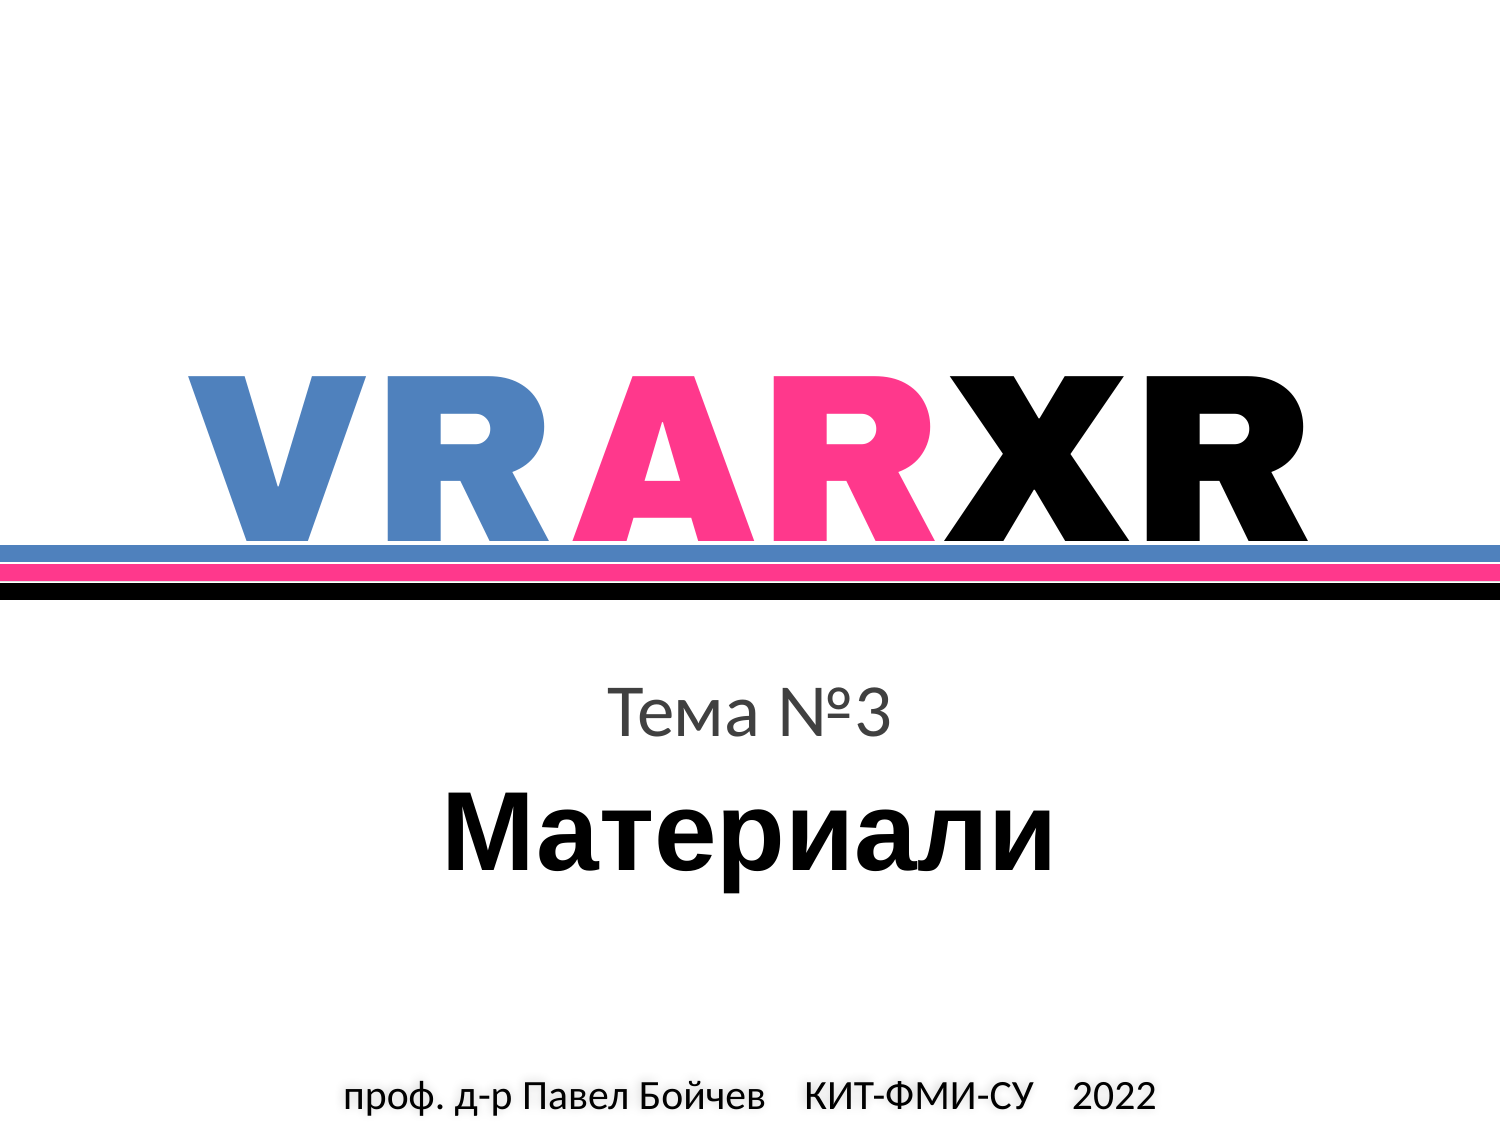

Тема №3
Материали
# проф. д-р Павел Бойчев    КИТ-ФМИ-СУ    2022